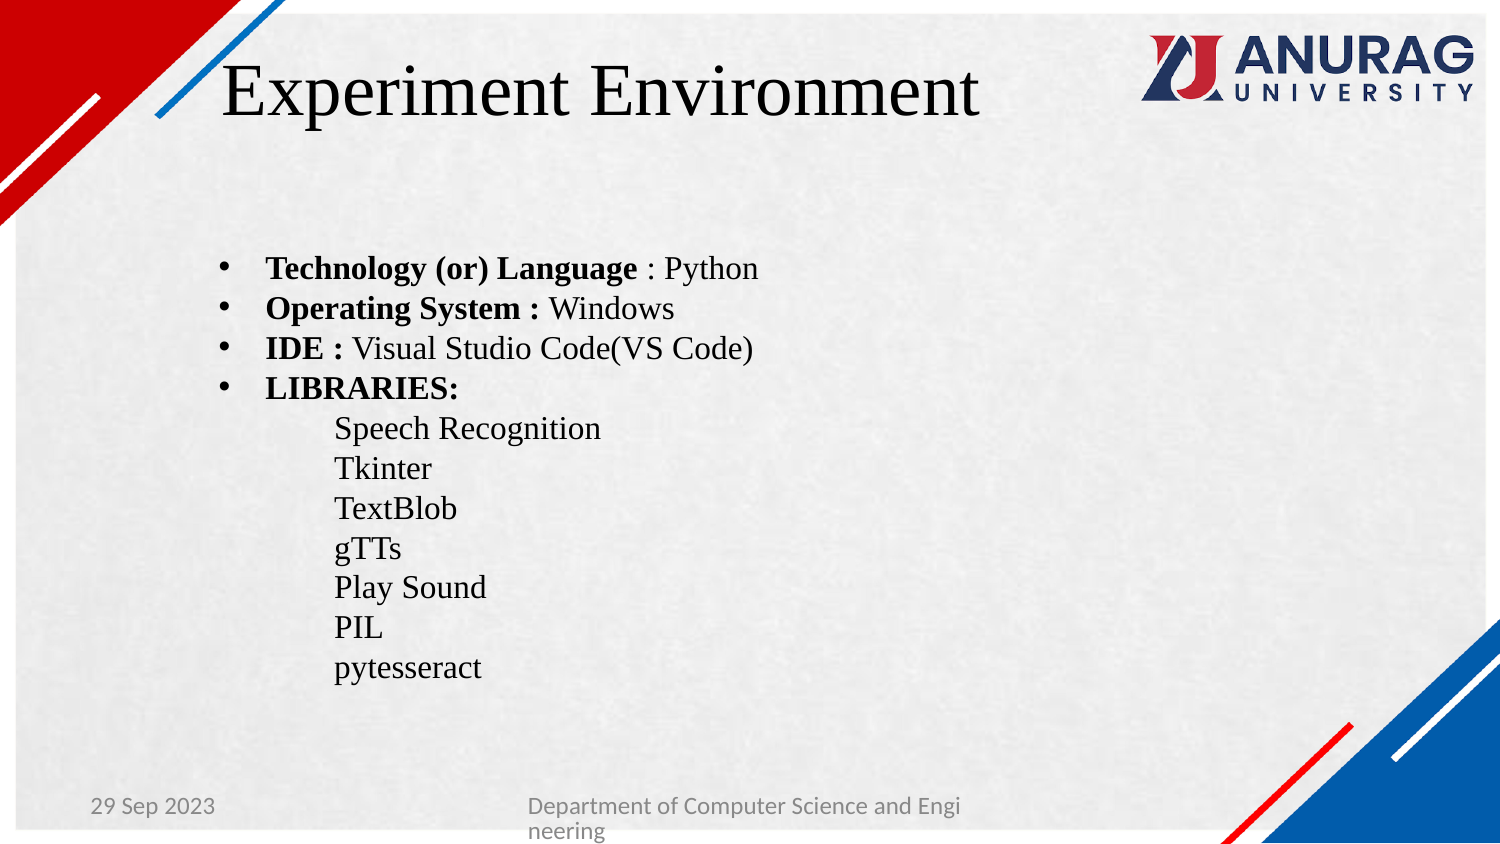

# Experiment Environment

Technology (or) Language : Python
Operating System : Windows
IDE : Visual Studio Code(VS Code)
LIBRARIES:
              Speech Recognition
              Tkinter
              TextBlob
              gTTs
              Play Sound
              PIL
              pytesseract

29 Sep 2023
Department of Computer Science and Engineering
6